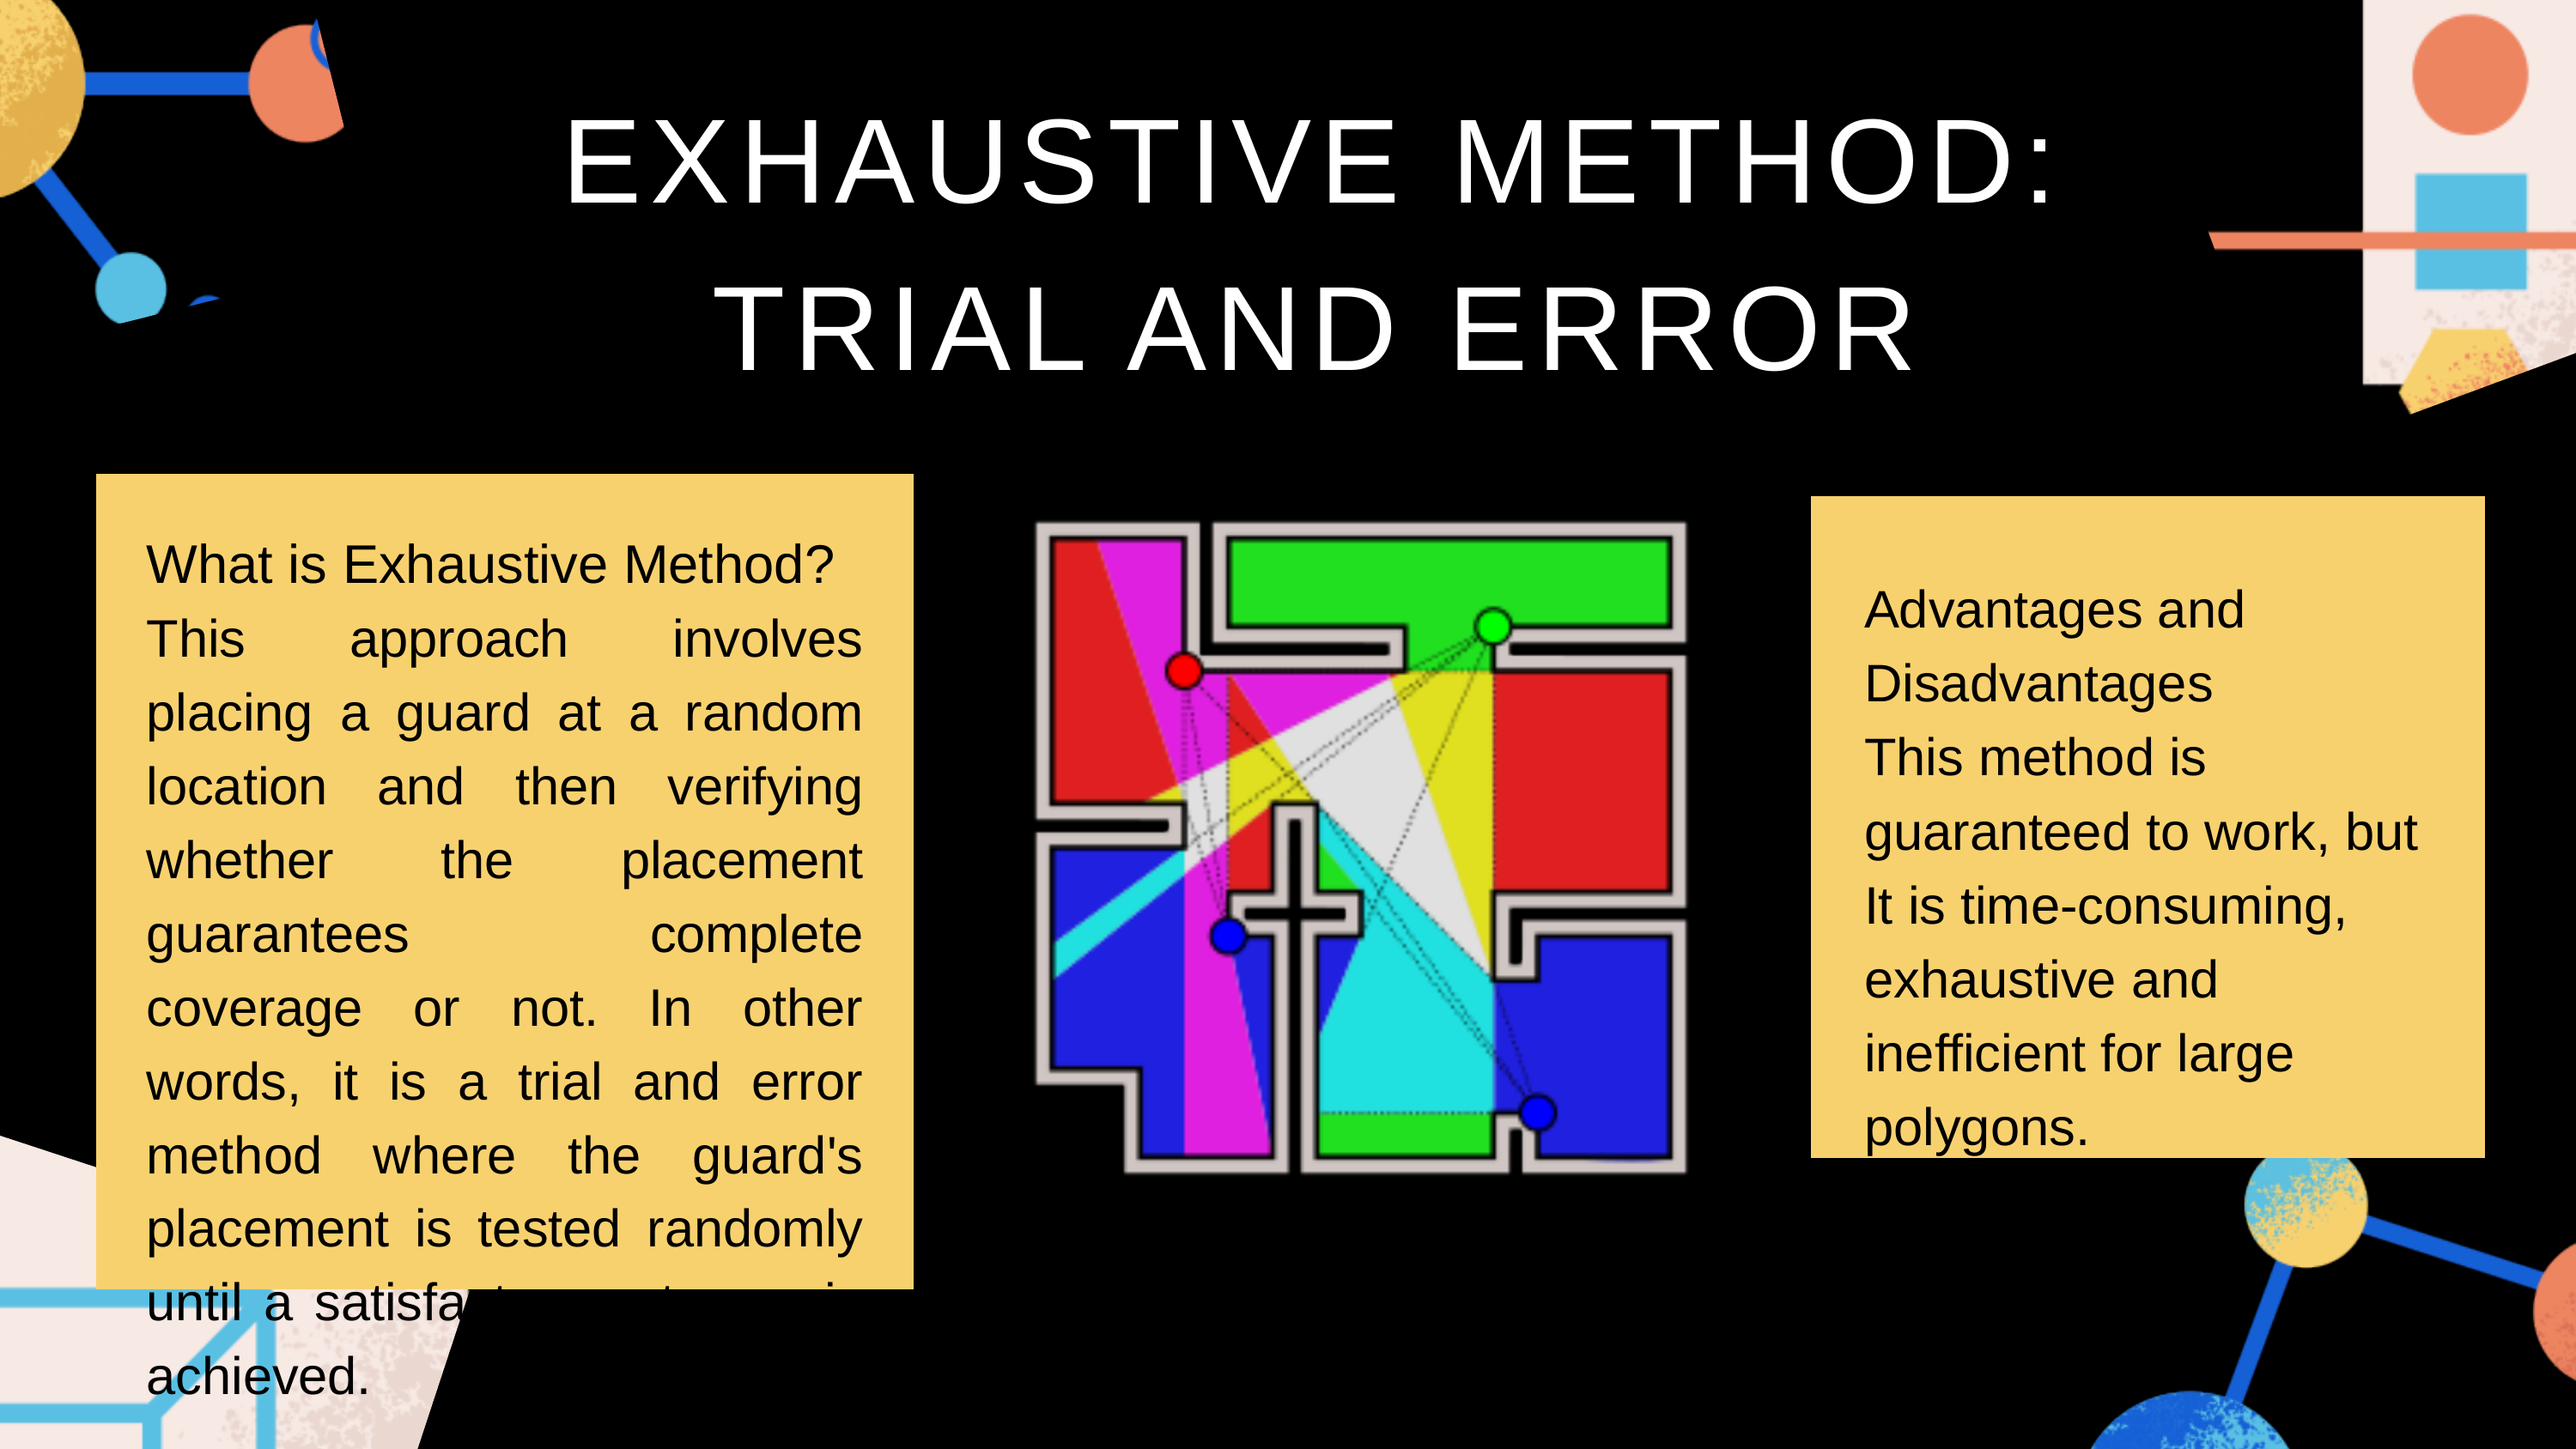

EXHAUSTIVE METHOD: TRIAL AND ERROR

What is Exhaustive Method?
This approach involves placing a guard at a random location and then verifying whether the placement guarantees complete coverage or not. In other words, it is a trial and error method where the guard's placement is tested randomly until a satisfactory outcome is achieved.
Advantages and Disadvantages
This method is guaranteed to work, but It is time-consuming, exhaustive and inefficient for large polygons.